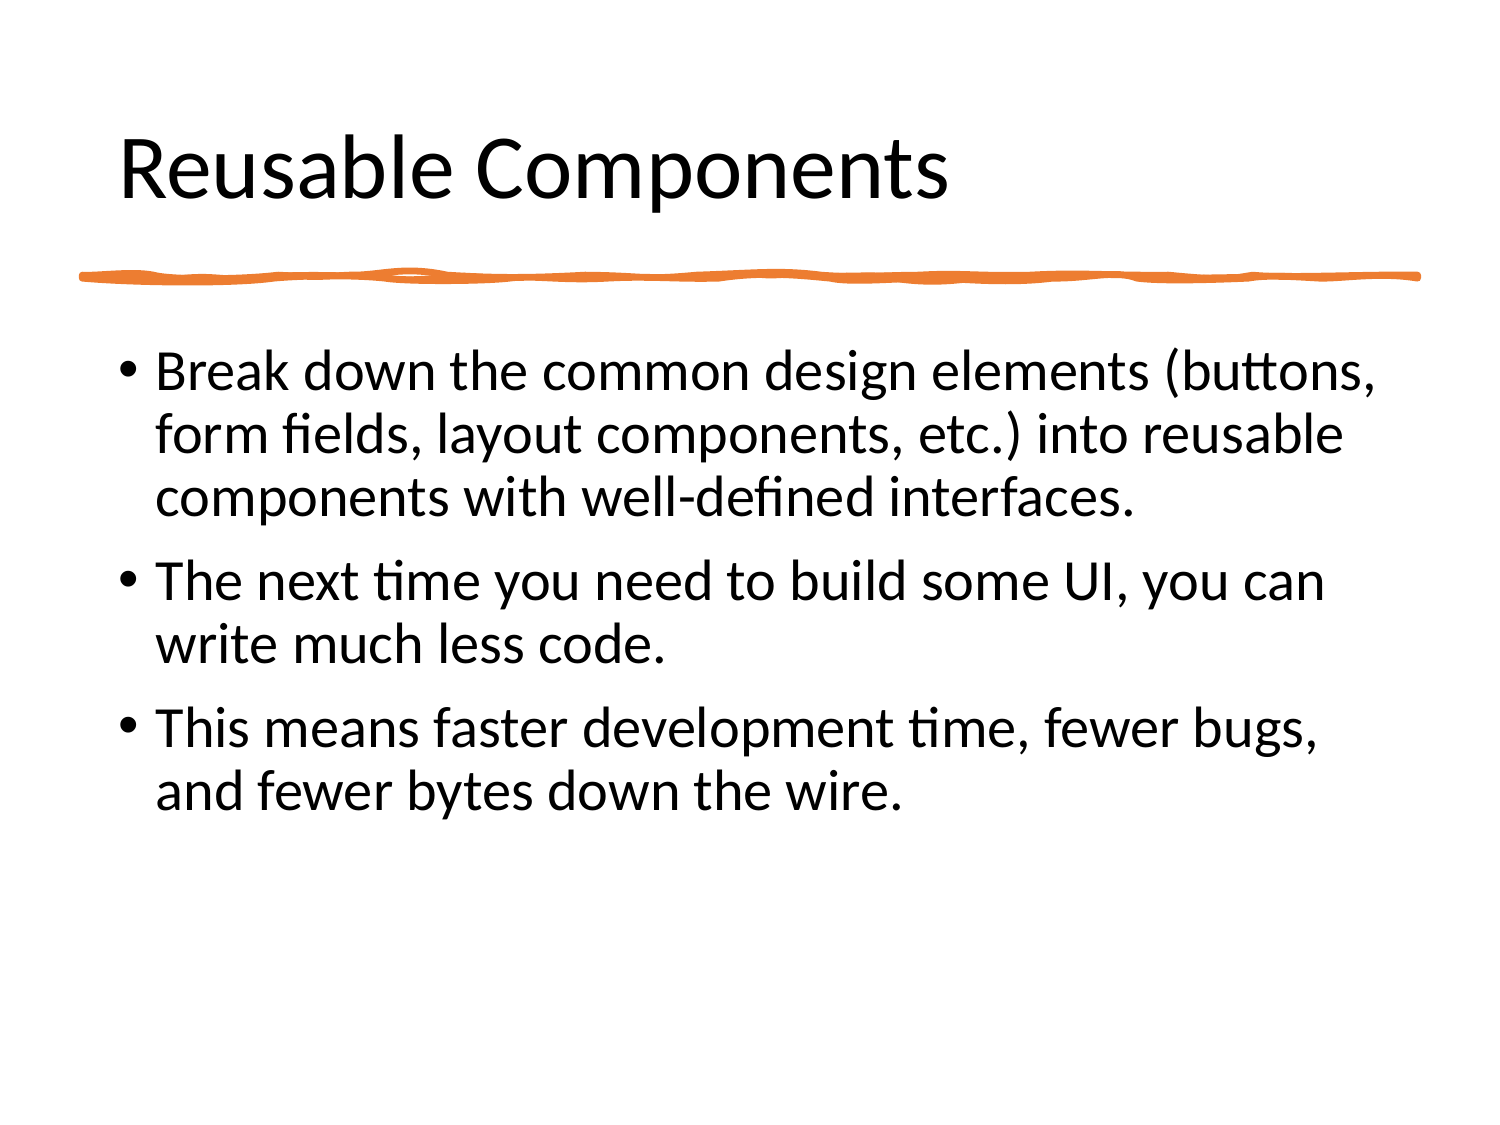

# Reusable Components
Break down the common design elements (buttons, form fields, layout components, etc.) into reusable components with well-defined interfaces.
The next time you need to build some UI, you can write much less code.
This means faster development time, fewer bugs, and fewer bytes down the wire.